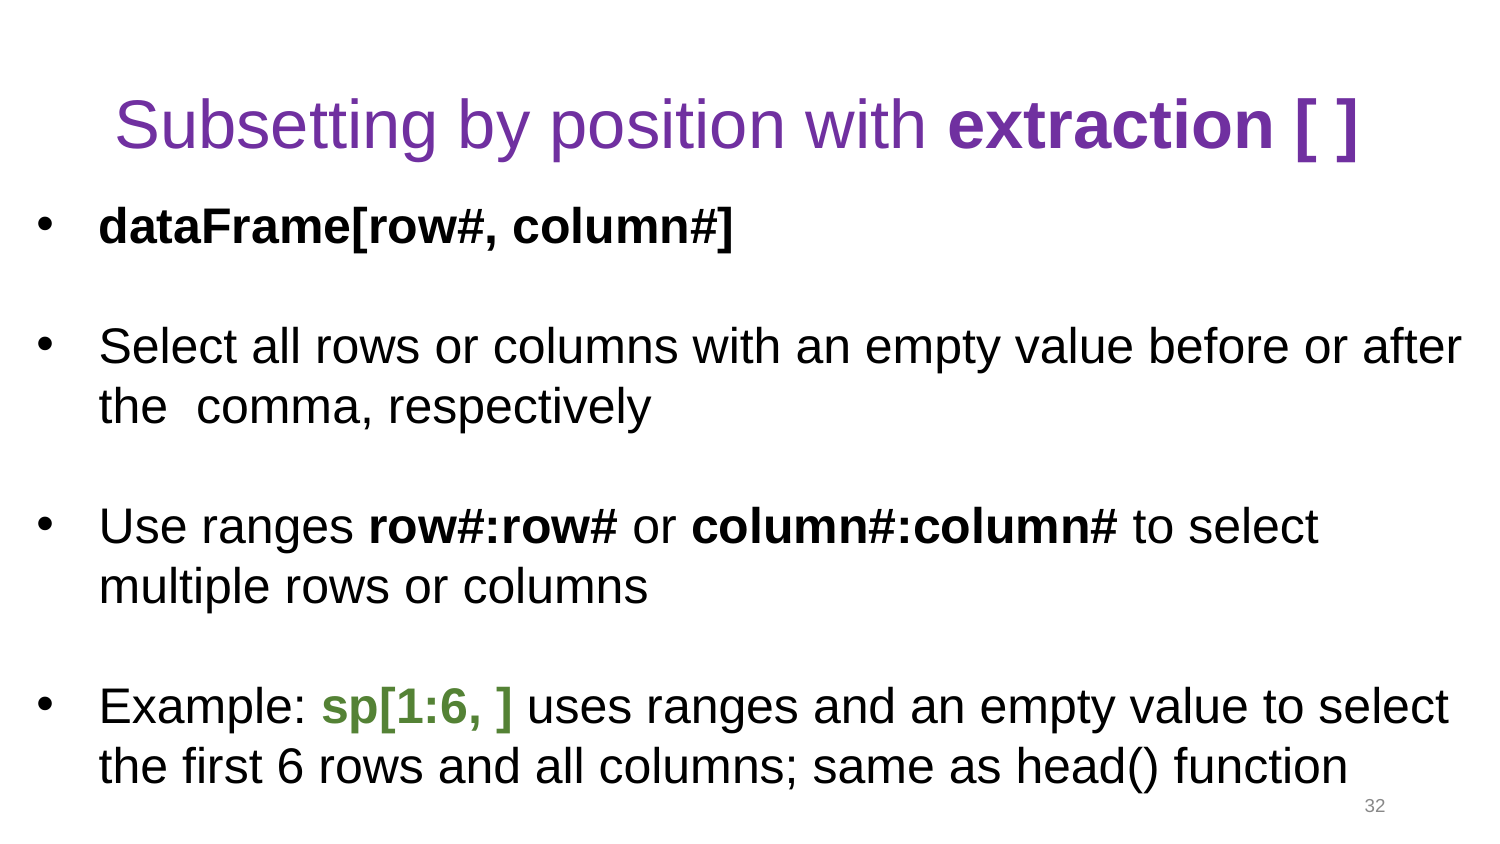

# Subsetting by position with extraction [ ]
dataFrame[row#, column#]

Select all rows or columns with an empty value before or after the  comma, respectively

Use ranges row#:row# or column#:column# to select multiple rows or columns

Example: sp[1:6, ] uses ranges and an empty value to select the first 6 rows and all columns; same as head() function

32